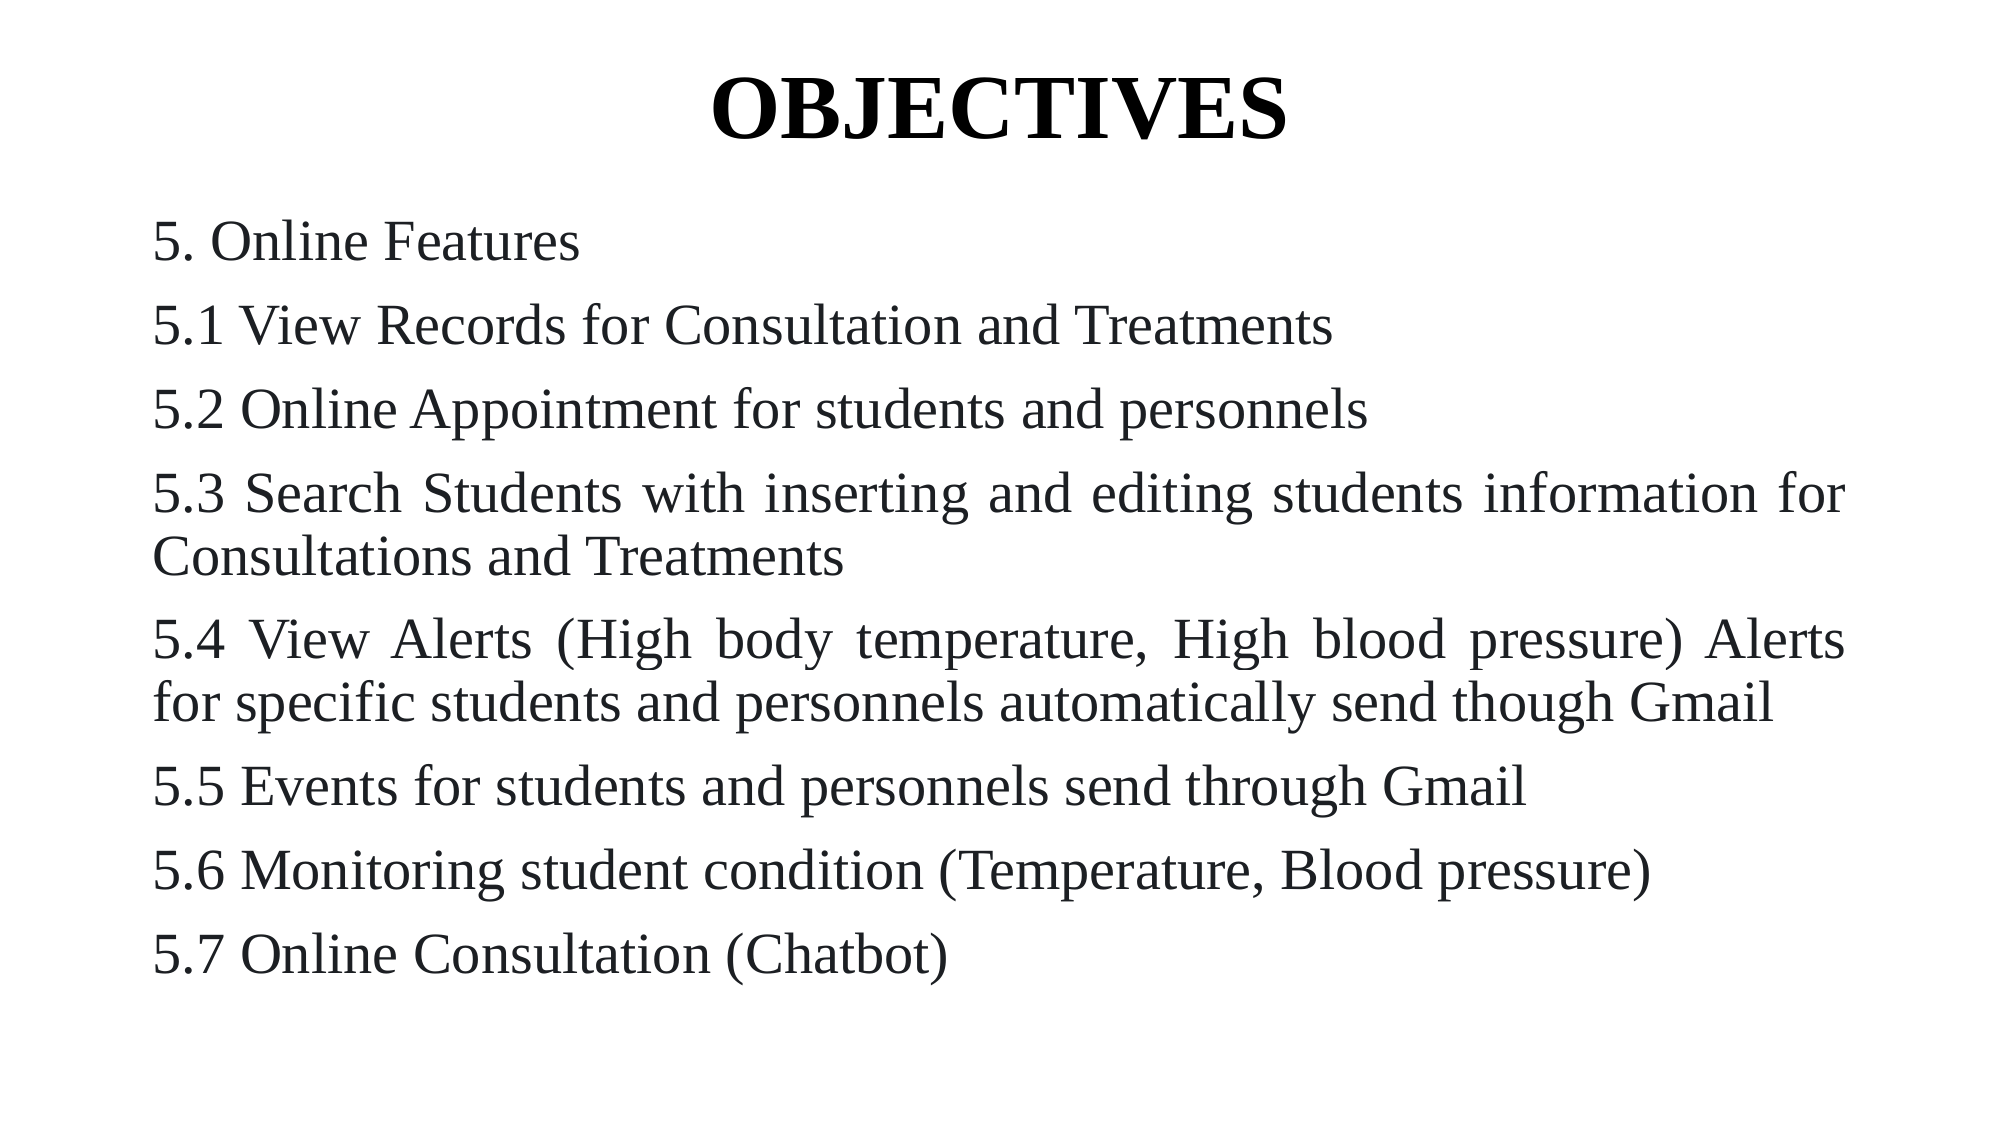

# OBJECTIVES

5. Online Features
5.1 View Records for Consultation and Treatments
5.2 Online Appointment for students and personnels
5.3 Search Students with inserting and editing students information for Consultations and Treatments
5.4 View Alerts (High body temperature, High blood pressure) Alerts for specific students and personnels automatically send though Gmail
5.5 Events for students and personnels send through Gmail
5.6 Monitoring student condition (Temperature, Blood pressure)
5.7 Online Consultation (Chatbot)